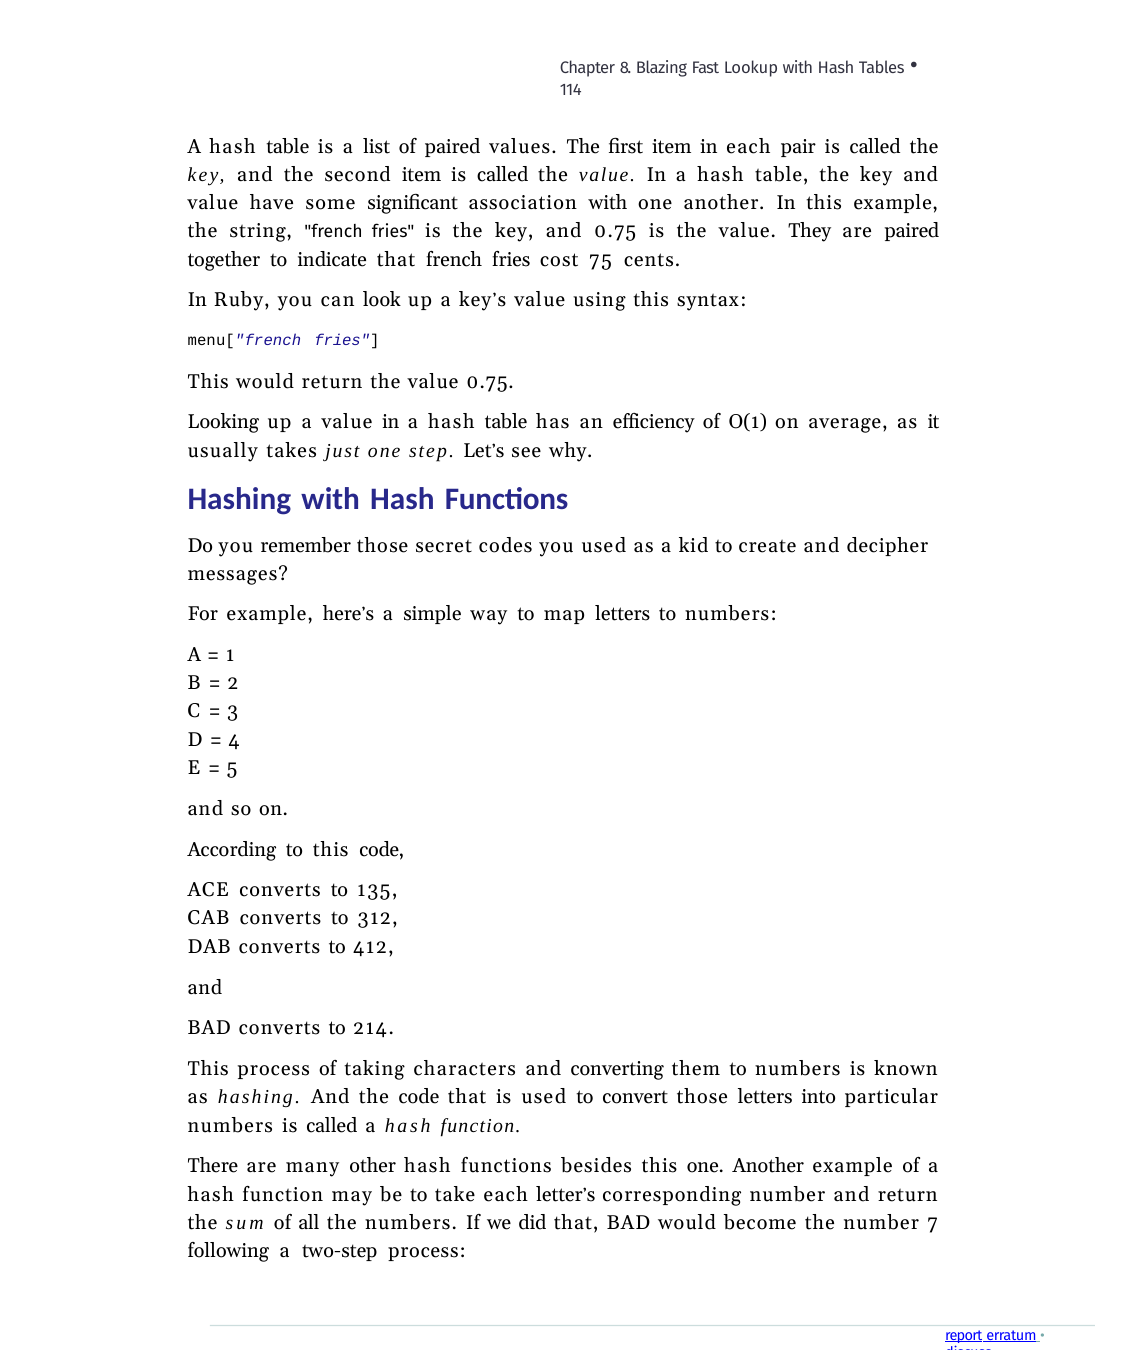

Chapter 8. Blazing Fast Lookup with Hash Tables • 114

A hash table is a list of paired values. The first item in each pair is called the key, and the second item is called the value. In a hash table, the key and value have some significant association with one another. In this example, the string, "french fries" is the key, and 0.75 is the value. They are paired together to indicate that french fries cost 75 cents.
In Ruby, you can look up a key’s value using this syntax:
menu["french fries"]

This would return the value 0.75.
Looking up a value in a hash table has an efficiency of O(1) on average, as it usually takes just one step. Let’s see why.
Hashing with Hash Functions
Do you remember those secret codes you used as a kid to create and decipher messages?
For example, here’s a simple way to map letters to numbers: A = 1
B = 2
C = 3
D = 4
E = 5
and so on.
According to this code,
ACE converts to 135, CAB converts to 312, DAB converts to 412,
and
BAD converts to 214.
This process of taking characters and converting them to numbers is known as hashing. And the code that is used to convert those letters into particular numbers is called a hash function.
There are many other hash functions besides this one. Another example of a hash function may be to take each letter’s corresponding number and return the sum of all the numbers. If we did that, BAD would become the number 7 following a two-step process:
report erratum • discuss